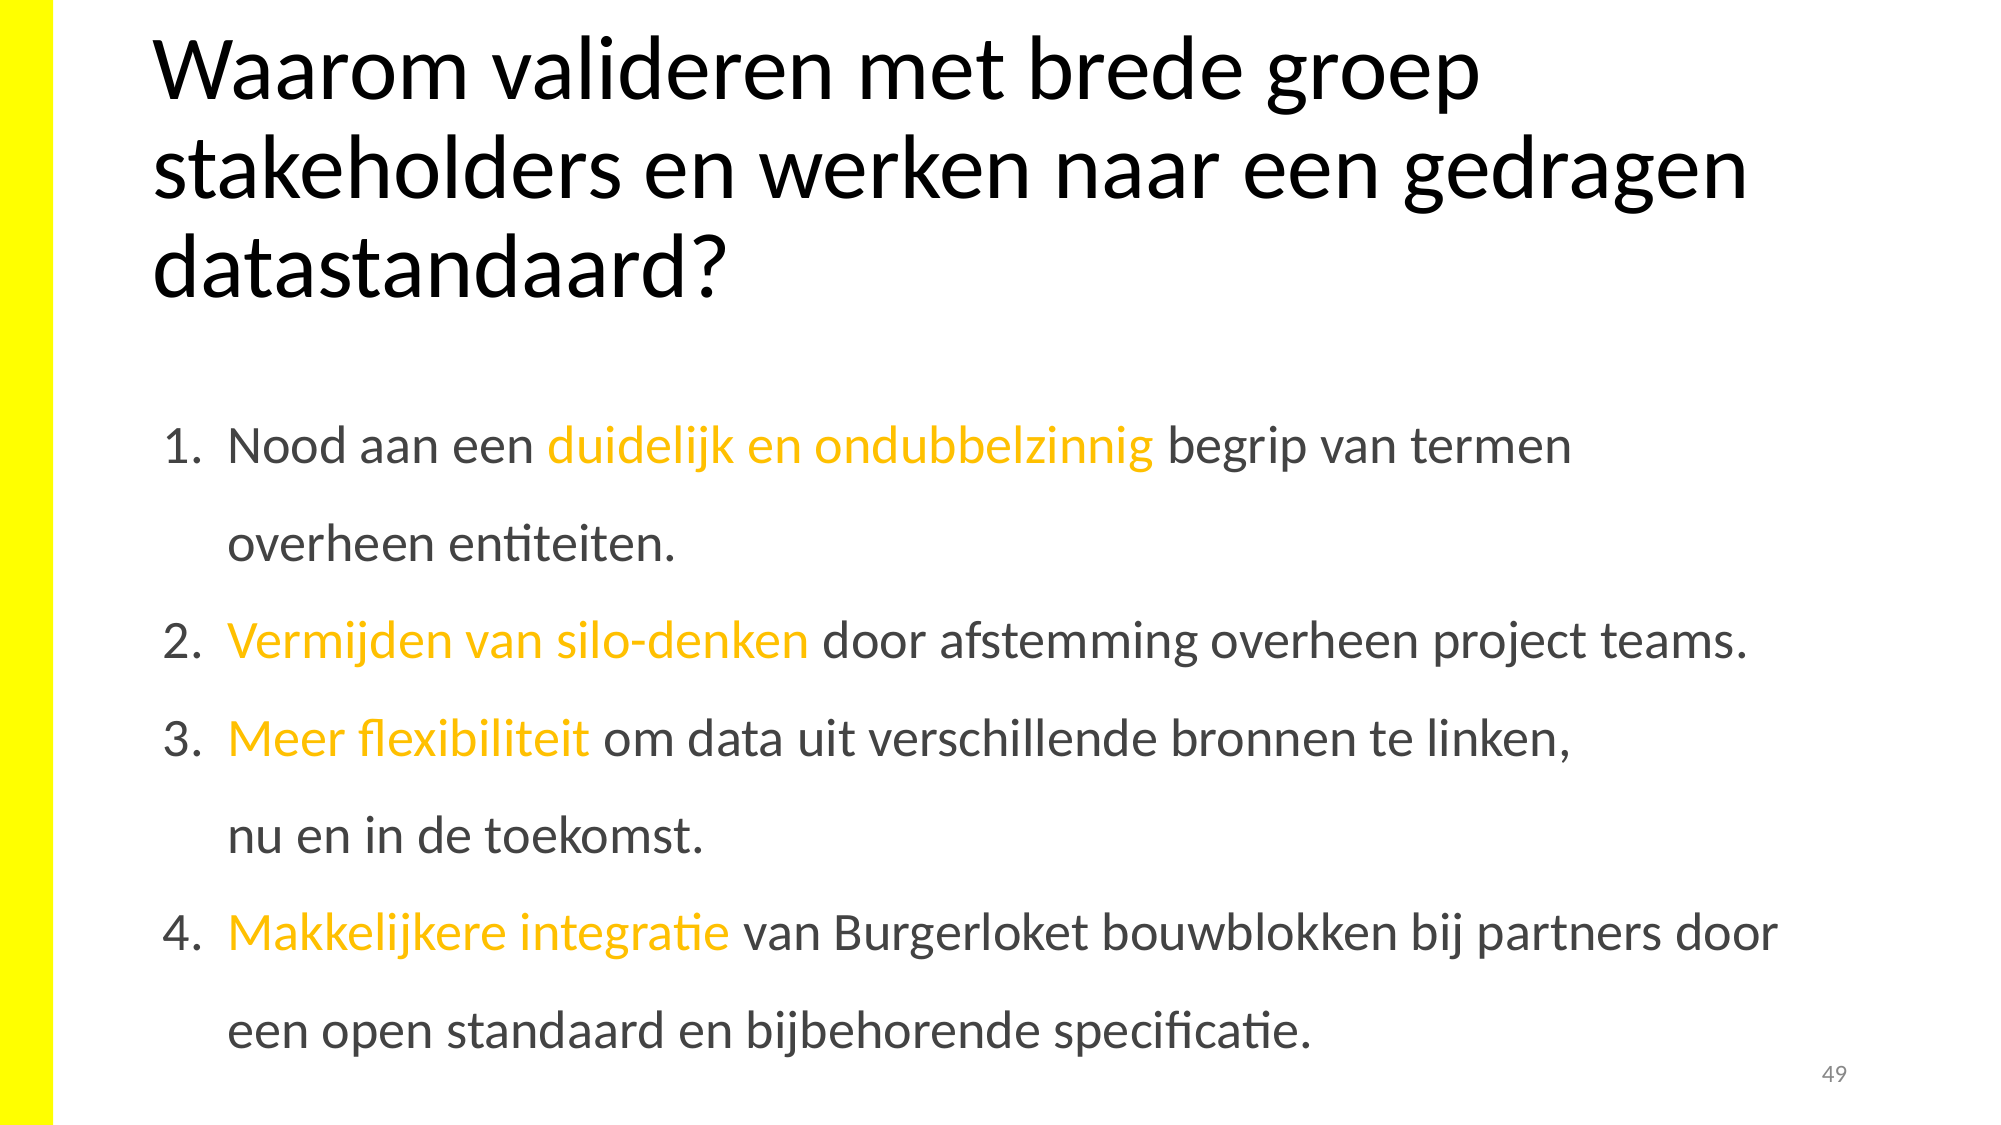

# Waarom valideren met brede groep stakeholders en werken naar een gedragen datastandaard?
Nood aan een duidelijk en ondubbelzinnig begrip van termen
overheen entiteiten.
Vermijden van silo-denken door afstemming overheen project teams.
Meer flexibiliteit om data uit verschillende bronnen te linken,
nu en in de toekomst.
Makkelijkere integratie van Burgerloket bouwblokken bij partners door een open standaard en bijbehorende specificatie.
49